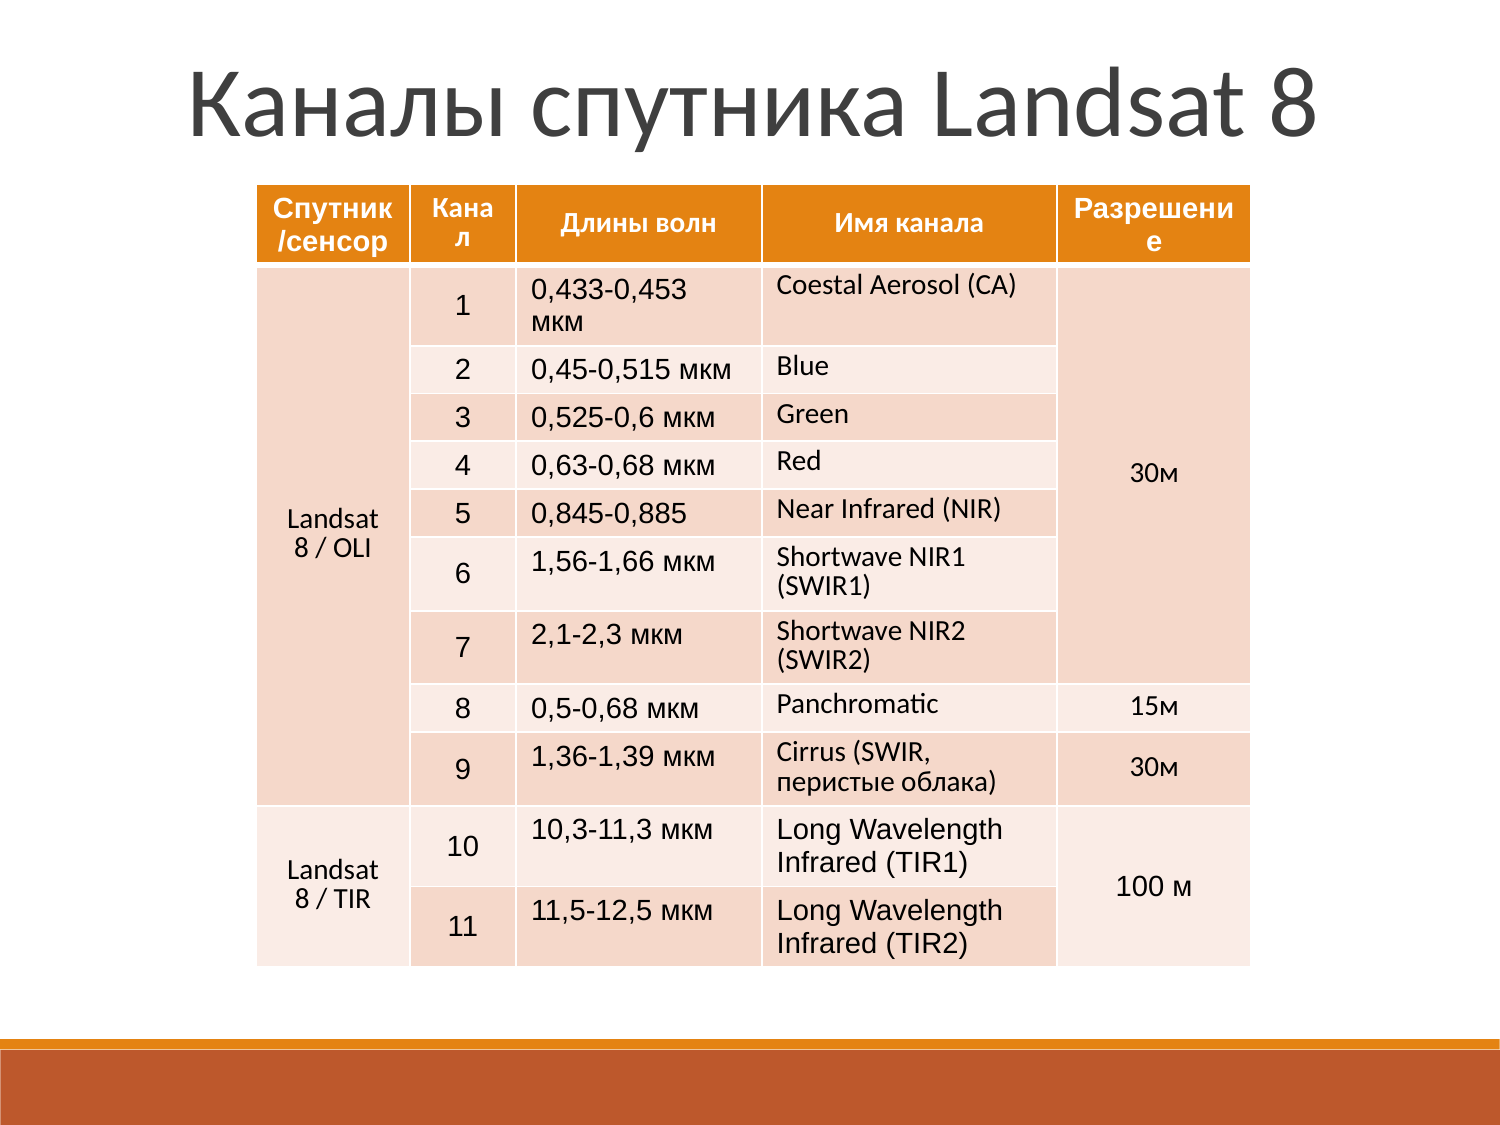

Каналы спутника Landsat 8
| Спутник/сенсор | Канал | Длины волн | Имя канала | Разрешение |
| --- | --- | --- | --- | --- |
| Landsat 8 / OLI | 1 | 0,433-0,453 мкм | Coestal Aerosol (CA) | 30м |
|  | 2 | 0,45-0,515 мкм | Blue |  |
|  | 3 | 0,525-0,6 мкм | Green |  |
|  | 4 | 0,63-0,68 мкм | Red |  |
|  | 5 | 0,845-0,885 | Near Infrared (NIR) |  |
|  | 6 | 1,56-1,66 мкм | Shortwave NIR1 (SWIR1) |  |
|  | 7 | 2,1-2,3 мкм | Shortwave NIR2 (SWIR2) |  |
|  | 8 | 0,5-0,68 мкм | Panchromatic | 15м |
|  | 9 | 1,36-1,39 мкм | Cirrus (SWIR, перистые облака) | 30м |
| Landsat 8 / TIR | 10 | 10,3-11,3 мкм | Long Wavelength Infrared (TIR1) | 100 м |
|  | 11 | 11,5-12,5 мкм | Long Wavelength Infrared (TIR2) |  |